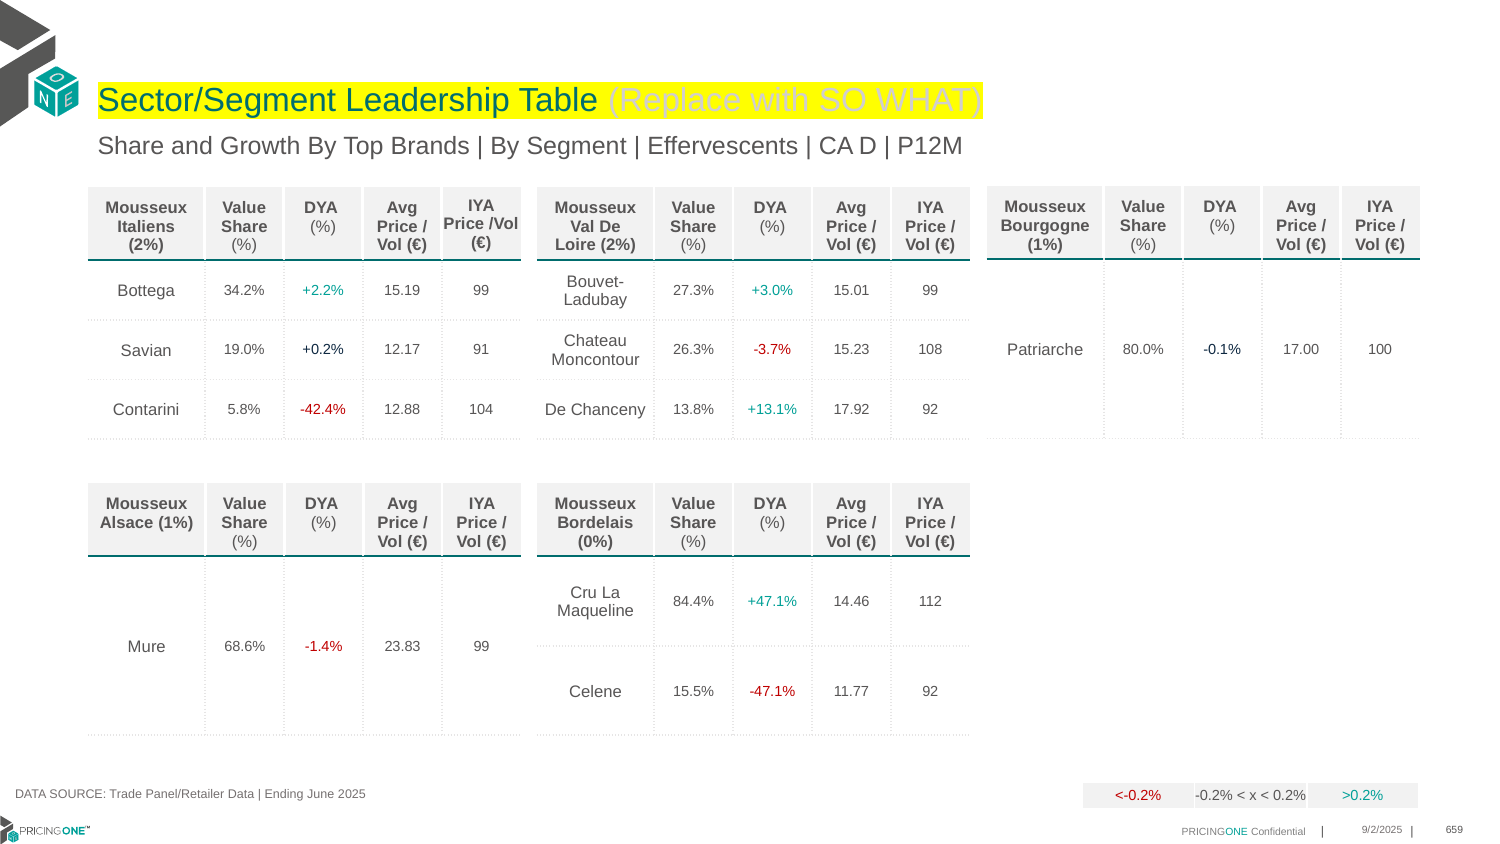

# Sector/Segment Leadership Table (Replace with SO WHAT)
Share and Growth By Top Brands | By Segment | Effervescents | CA D | P12M
| Mousseux Bourgogne (1%) | Value Share (%) | DYA (%) | Avg Price /Vol (€) | IYA Price /Vol (€) |
| --- | --- | --- | --- | --- |
| Patriarche | 80.0% | -0.1% | 17.00 | 100 |
| Mousseux Italiens (2%) | Value Share (%) | DYA (%) | Avg Price /Vol (€) | IYA Price /Vol (€) |
| --- | --- | --- | --- | --- |
| Bottega | 34.2% | +2.2% | 15.19 | 99 |
| Savian | 19.0% | +0.2% | 12.17 | 91 |
| Contarini | 5.8% | -42.4% | 12.88 | 104 |
| Mousseux Val De Loire (2%) | Value Share (%) | DYA (%) | Avg Price /Vol (€) | IYA Price /Vol (€) |
| --- | --- | --- | --- | --- |
| Bouvet-Ladubay | 27.3% | +3.0% | 15.01 | 99 |
| Chateau Moncontour | 26.3% | -3.7% | 15.23 | 108 |
| De Chanceny | 13.8% | +13.1% | 17.92 | 92 |
| Mousseux Alsace (1%) | Value Share (%) | DYA (%) | Avg Price /Vol (€) | IYA Price /Vol (€) |
| --- | --- | --- | --- | --- |
| Mure | 68.6% | -1.4% | 23.83 | 99 |
| Mousseux Bordelais (0%) | Value Share (%) | DYA (%) | Avg Price /Vol (€) | IYA Price /Vol (€) |
| --- | --- | --- | --- | --- |
| Cru La Maqueline | 84.4% | +47.1% | 14.46 | 112 |
| Celene | 15.5% | -47.1% | 11.77 | 92 |
DATA SOURCE: Trade Panel/Retailer Data | Ending June 2025
| <-0.2% | -0.2% < x < 0.2% | >0.2% |
| --- | --- | --- |

9/2/2025
659